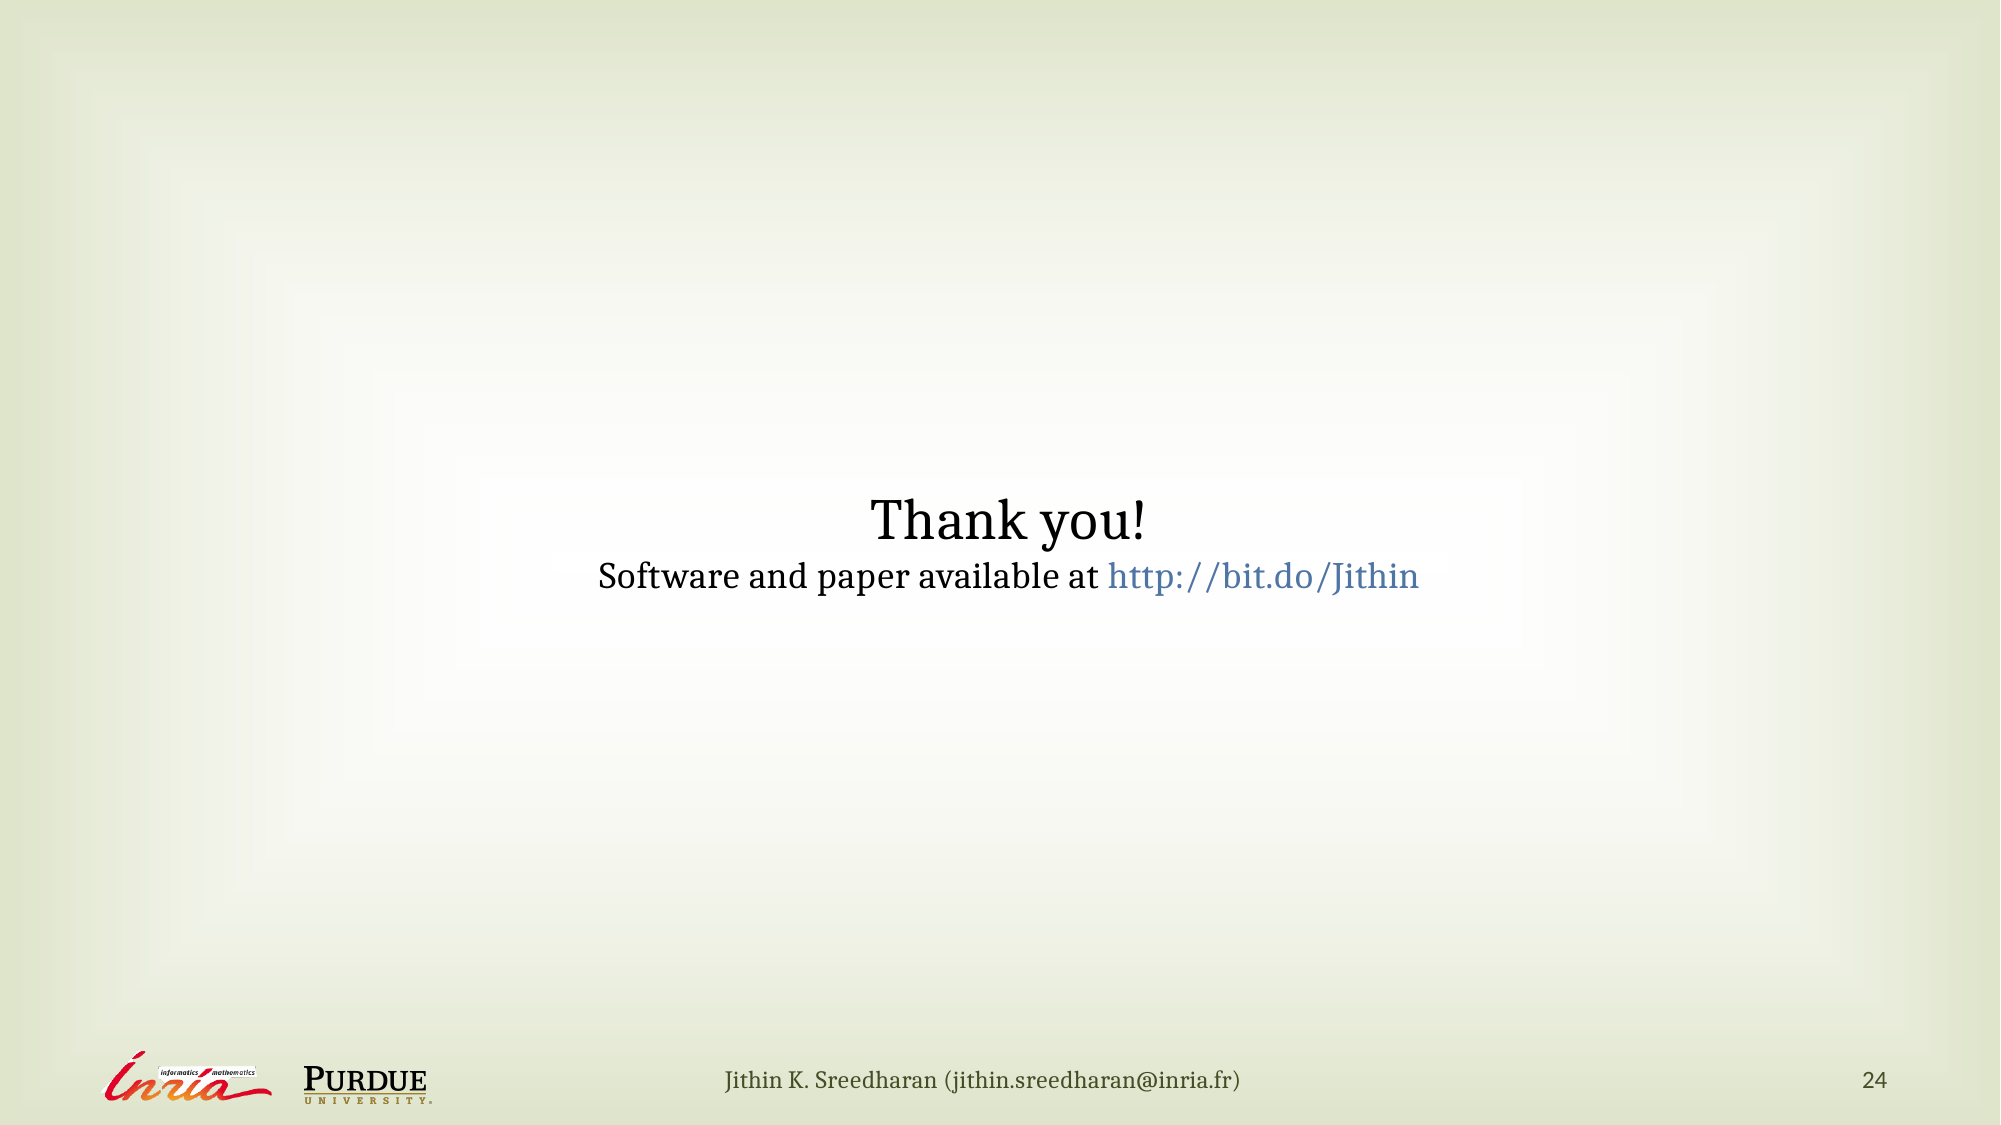

Thank you!
Software and paper available at http://bit.do/Jithin
Jithin K. Sreedharan (jithin.sreedharan@inria.fr)
24